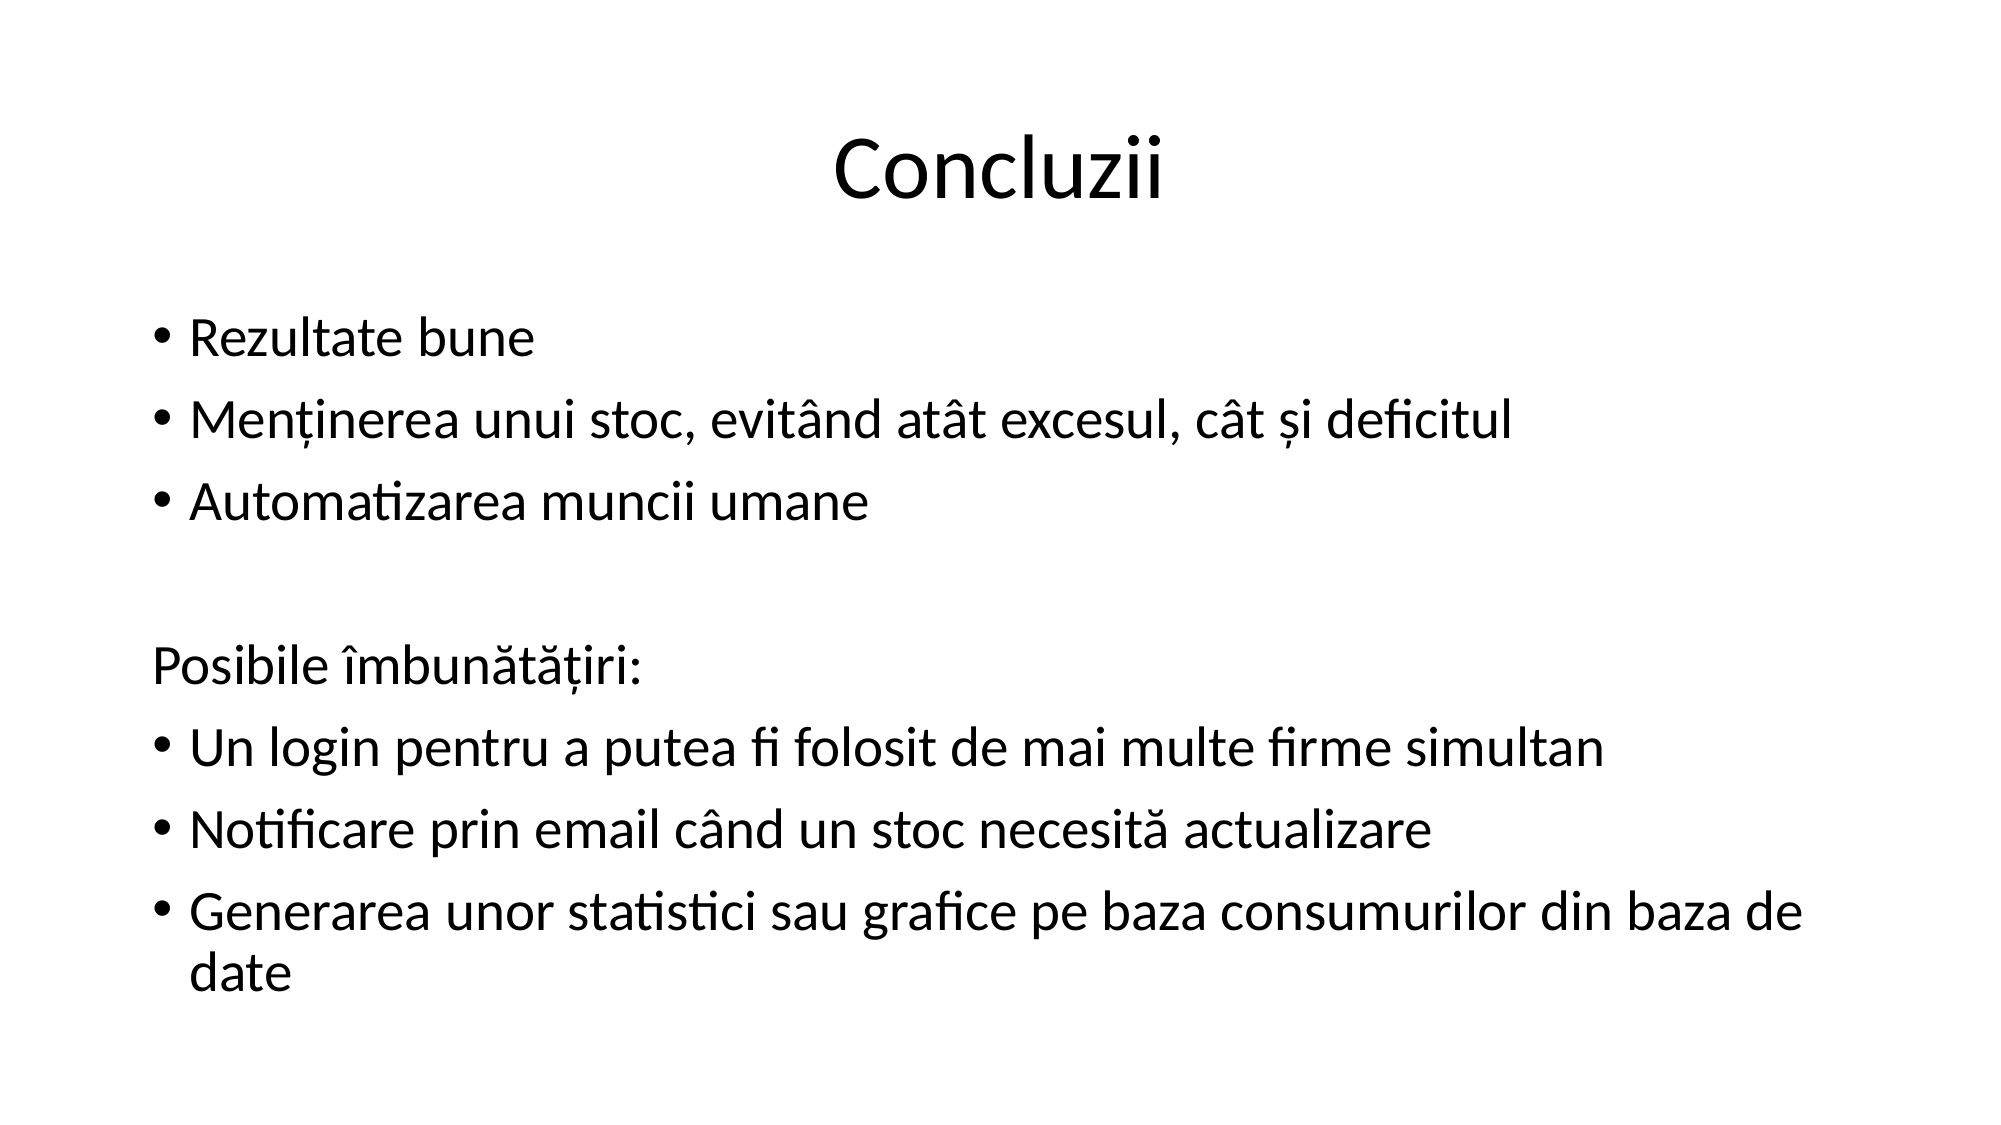

# Concluzii
Rezultate bune
Menținerea unui stoc, evitând atât excesul, cât și deficitul
Automatizarea muncii umane

Posibile îmbunătățiri:
Un login pentru a putea fi folosit de mai multe firme simultan
Notificare prin email când un stoc necesită actualizare
Generarea unor statistici sau grafice pe baza consumurilor din baza de date